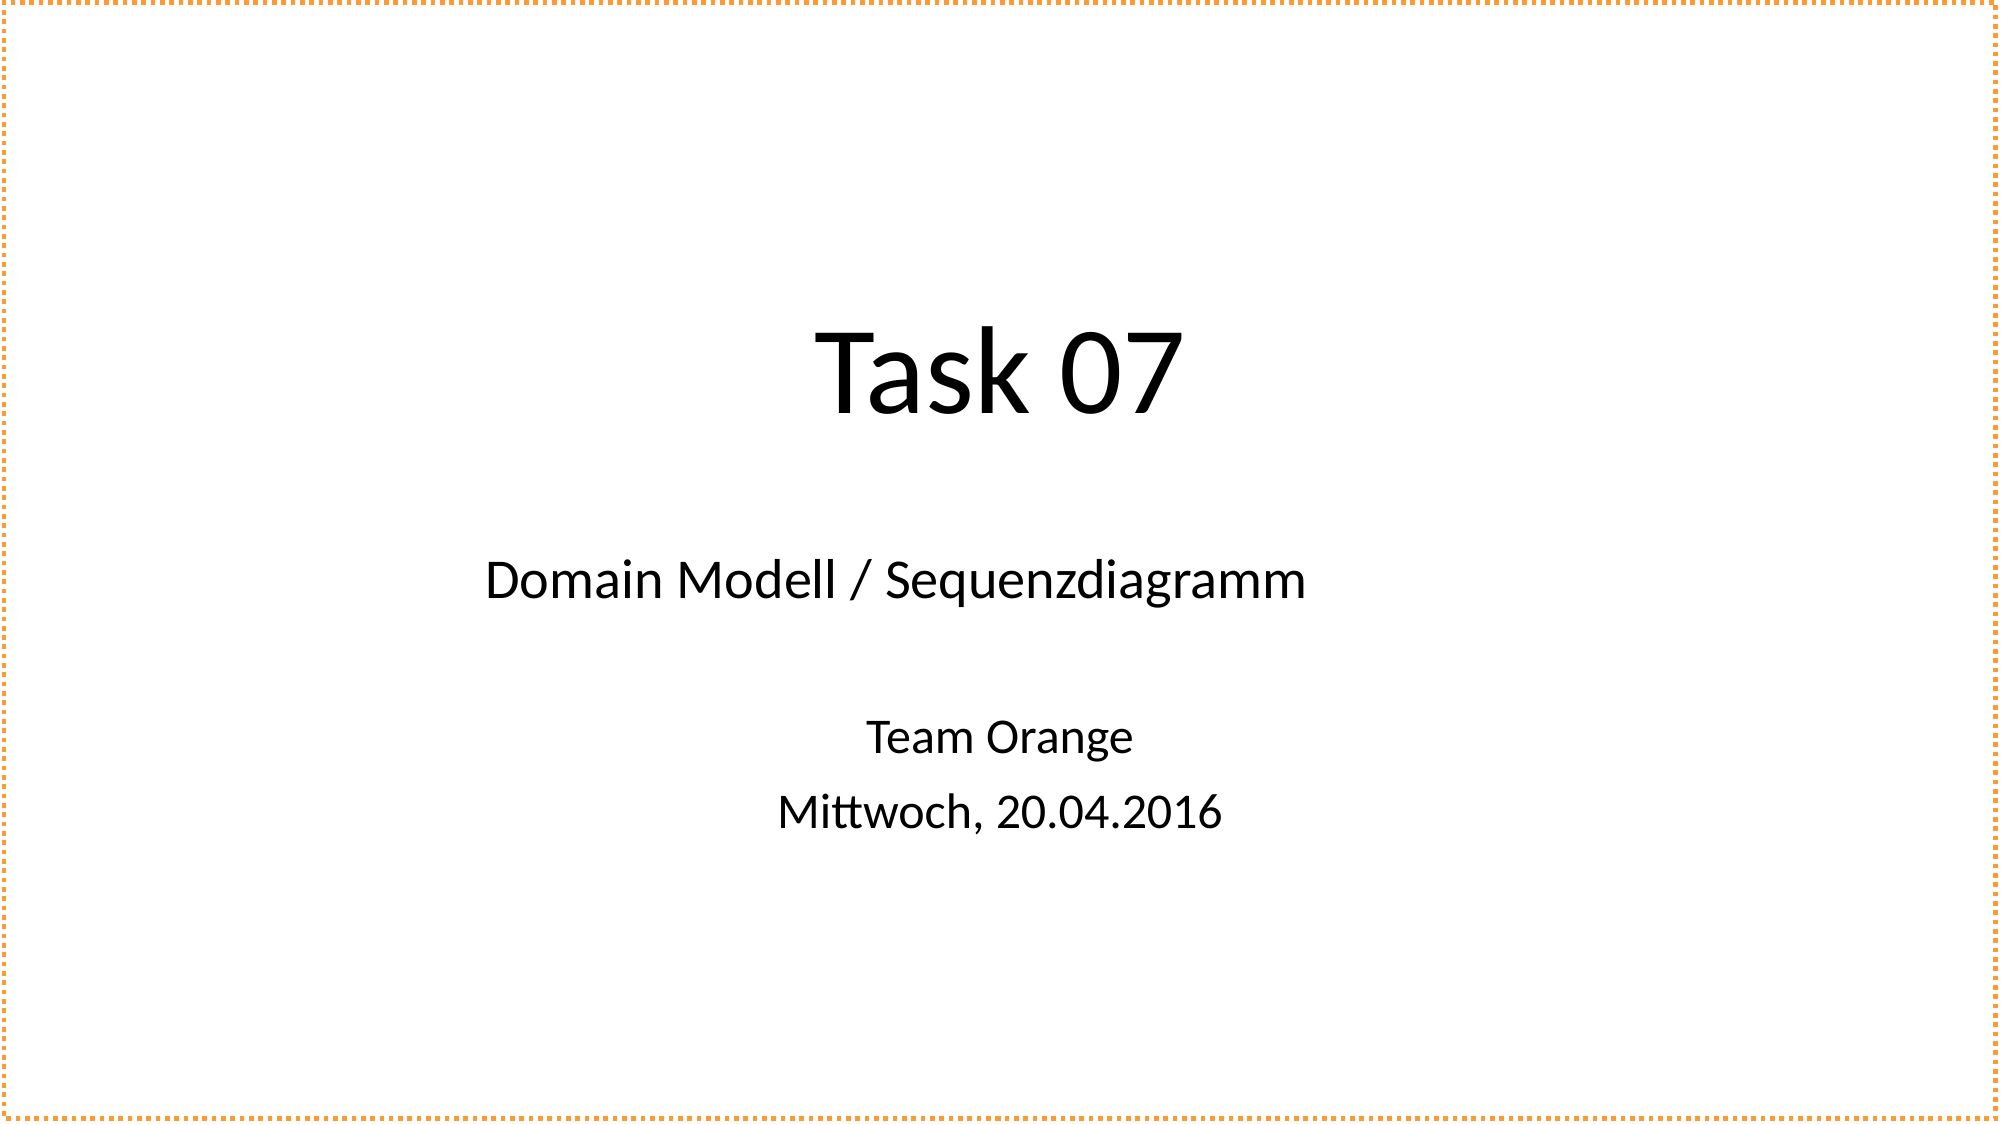

# Task 07
Domain Modell / Sequenzdiagramm
Team Orange
Mittwoch, 20.04.2016